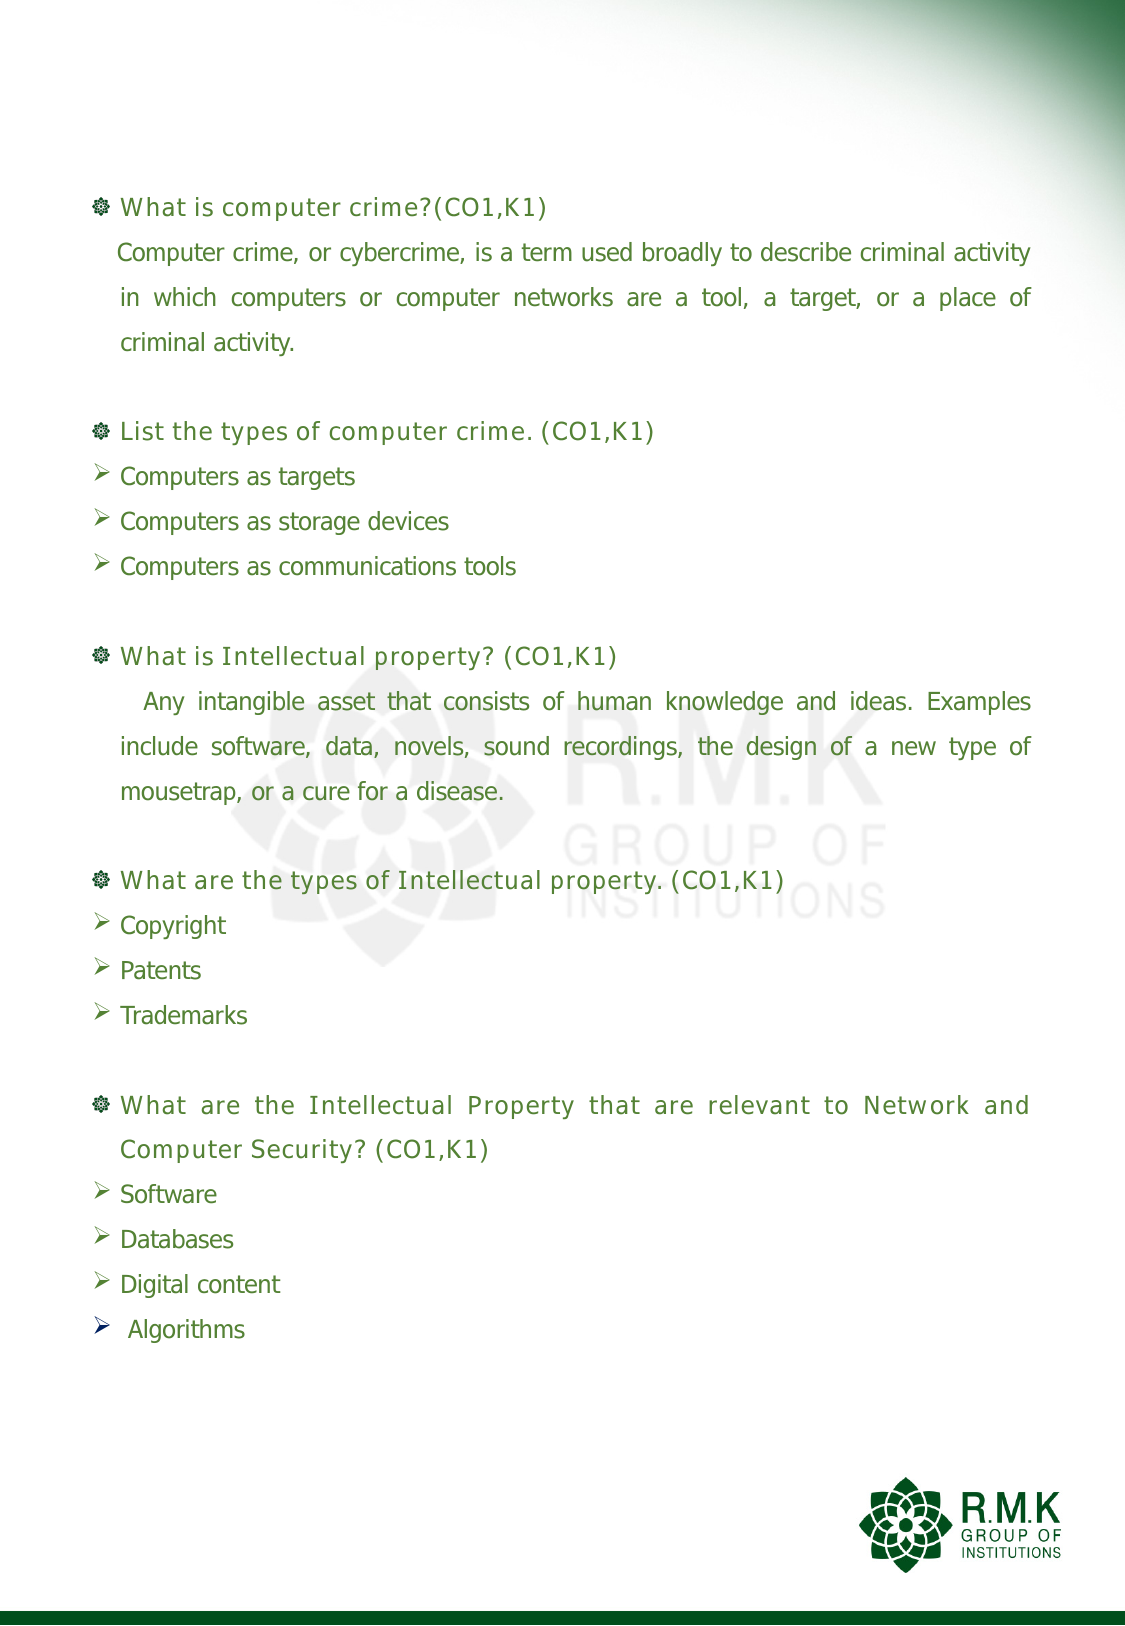

#
What is computer crime?(CO1,K1)
   Computer crime, or cybercrime, is a term used broadly to describe criminal activity in which computers or computer networks are a tool, a target, or a place of criminal activity.

List the types of computer crime. (CO1,K1)
Computers as targets
Computers as storage devices
Computers as communications tools

What is Intellectual property? (CO1,K1)
    Any intangible asset that consists of human knowledge and ideas. Examples include software, data, novels, sound recordings, the design of a new type of mousetrap, or a cure for a disease.

What are the types of Intellectual property. (CO1,K1)
Copyright
Patents
Trademarks

What are the Intellectual Property that are relevant to Network and Computer Security? (CO1,K1)
Software
Databases
Digital content
 Algorithms